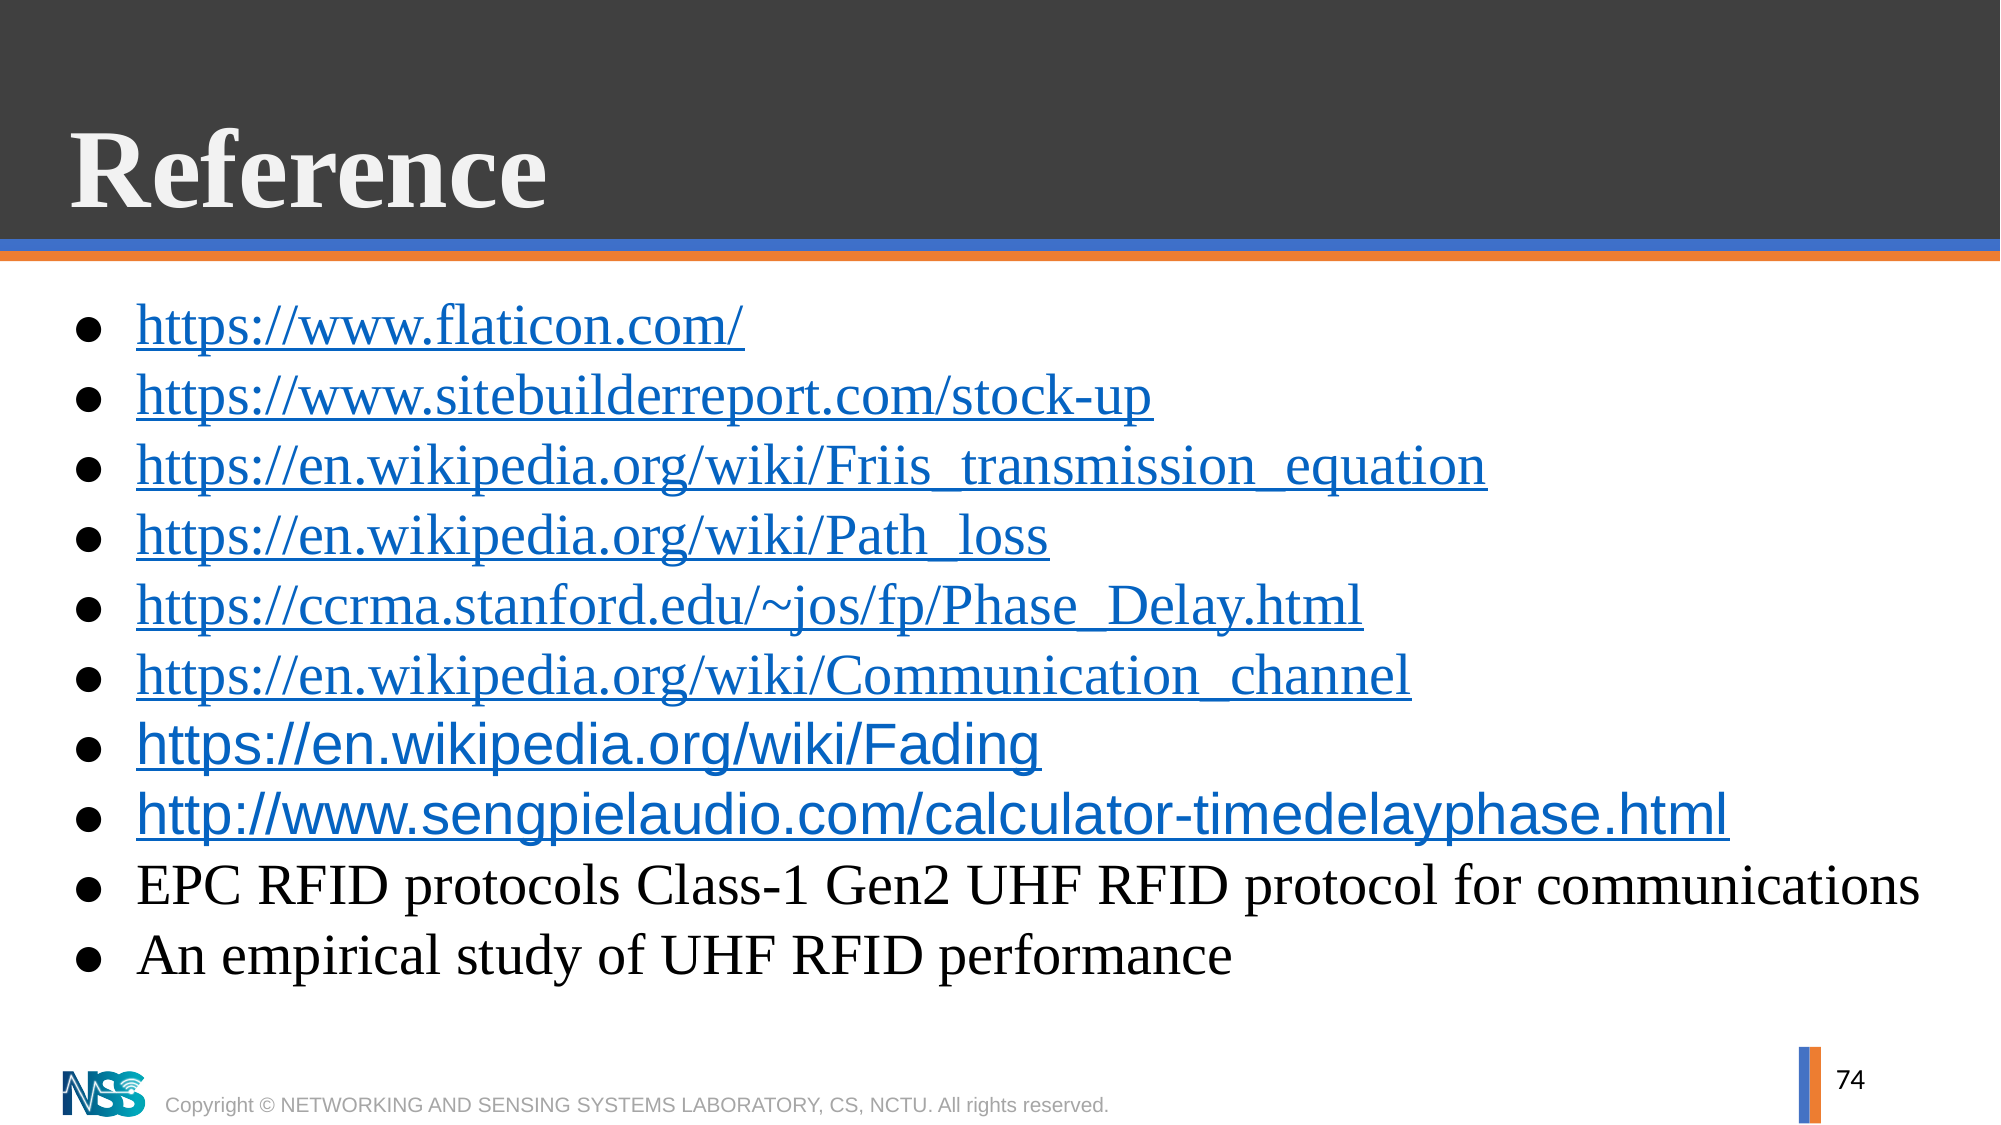

# Reference
https://www.flaticon.com/
https://www.sitebuilderreport.com/stock-up
https://en.wikipedia.org/wiki/Friis_transmission_equation
https://en.wikipedia.org/wiki/Path_loss
https://ccrma.stanford.edu/~jos/fp/Phase_Delay.html
https://en.wikipedia.org/wiki/Communication_channel
https://en.wikipedia.org/wiki/Fading
http://www.sengpielaudio.com/calculator-timedelayphase.html
EPC RFID protocols Class-1 Gen2 UHF RFID protocol for communications
An empirical study of UHF RFID performance
74